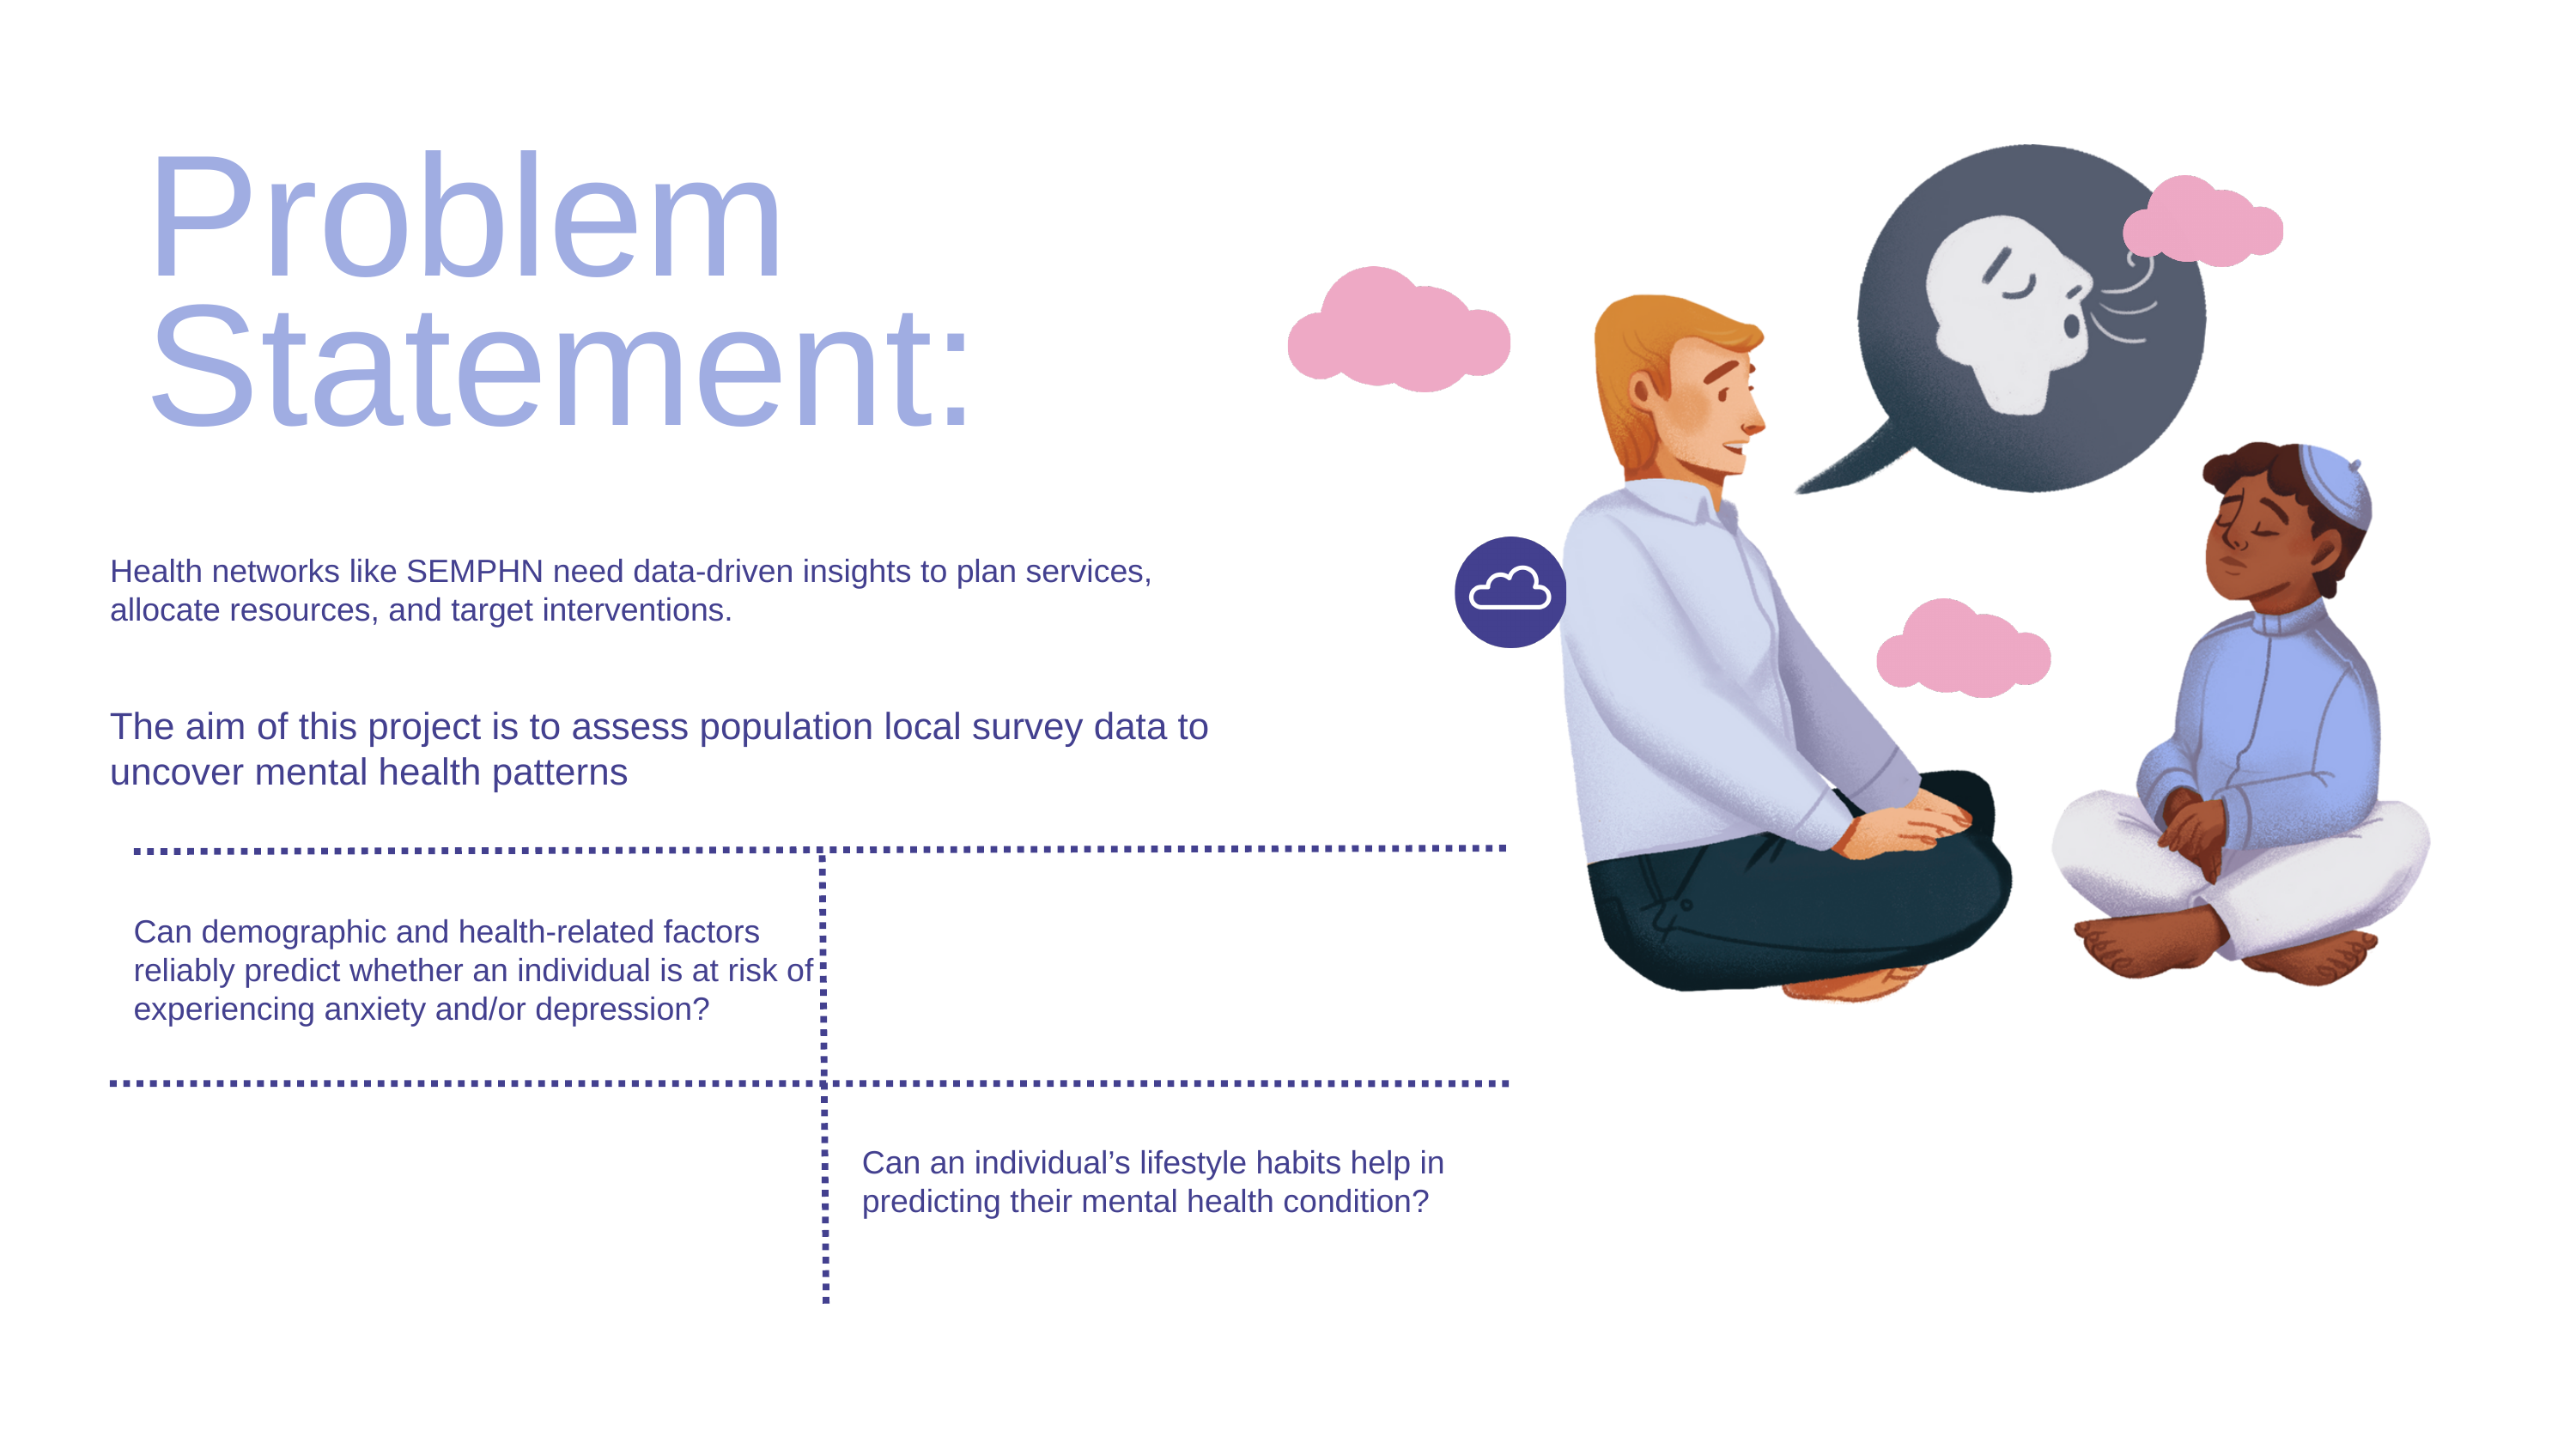

Problem Statement:

Health networks like SEMPHN need data-driven insights to plan services, allocate resources, and target interventions.

The aim of this project is to assess population local survey data to uncover mental health patterns

Can demographic and health-related factors reliably predict whether an individual is at risk of experiencing anxiety and/or depression?

Can an individual’s lifestyle habits help in predicting their mental health condition?